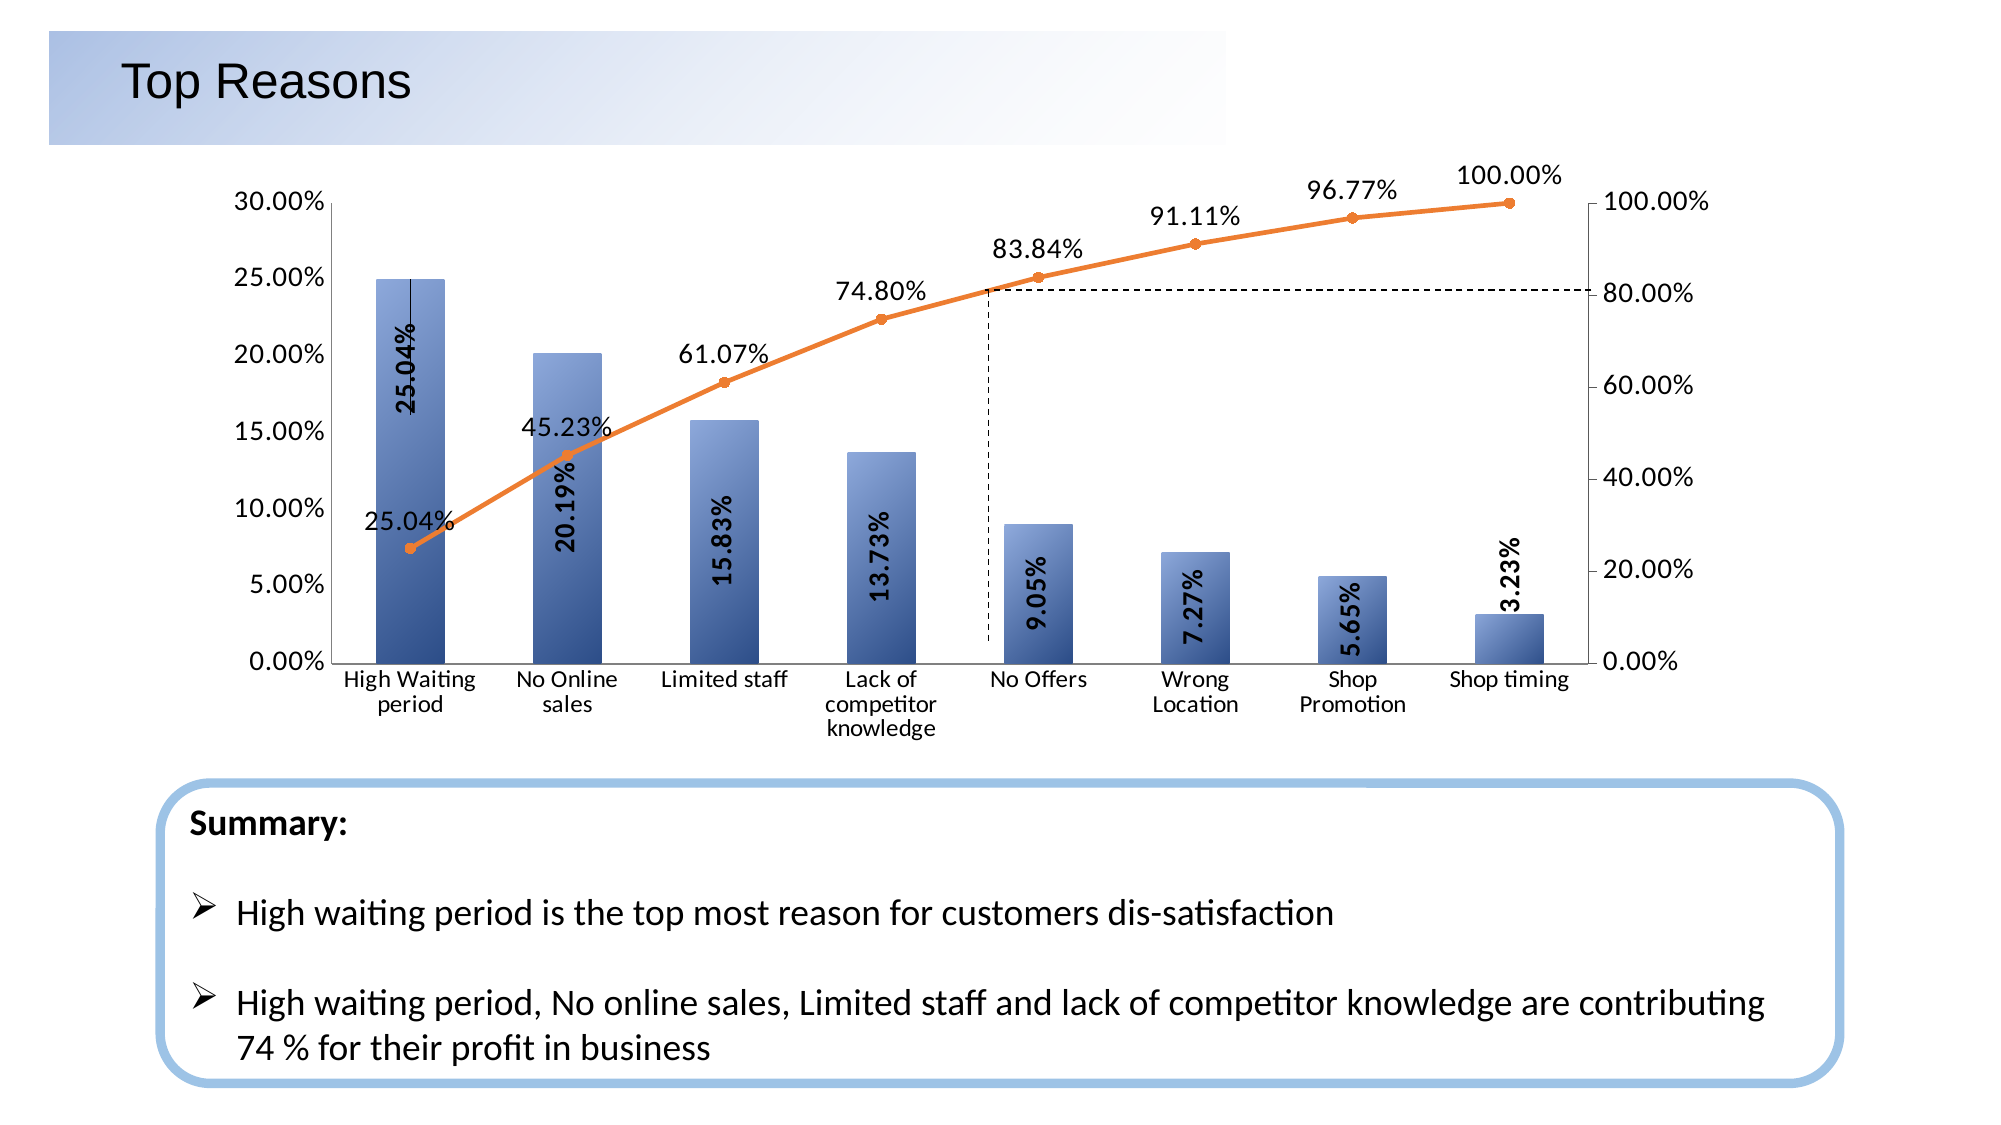

Top Reasons

### Chart

| Category |  |  |
|---|---|---|
| High Waiting period | 0.25040387722132473 | 0.25040387722132473 |
| No Online sales | 0.20193861066235863 | 0.45234248788368336 |
| Limited staff | 0.1583198707592892 | 0.6106623586429726 |
| Lack of competitor knowledge | 0.13731825525040386 | 0.7479806138933764 |
| No Offers | 0.09046849757673667 | 0.8384491114701131 |
| Wrong Location | 0.07269789983844911 | 0.9111470113085622 |
| Shop Promotion | 0.05654281098546042 | 0.9676898222940227 |
| Shop timing | 0.03231017770597738 | 1.0 |
Summary:

High waiting period is the top most reason for customers dis-satisfaction

High waiting period, No online sales, Limited staff and lack of competitor knowledge are contributing 74 % for their profit in business